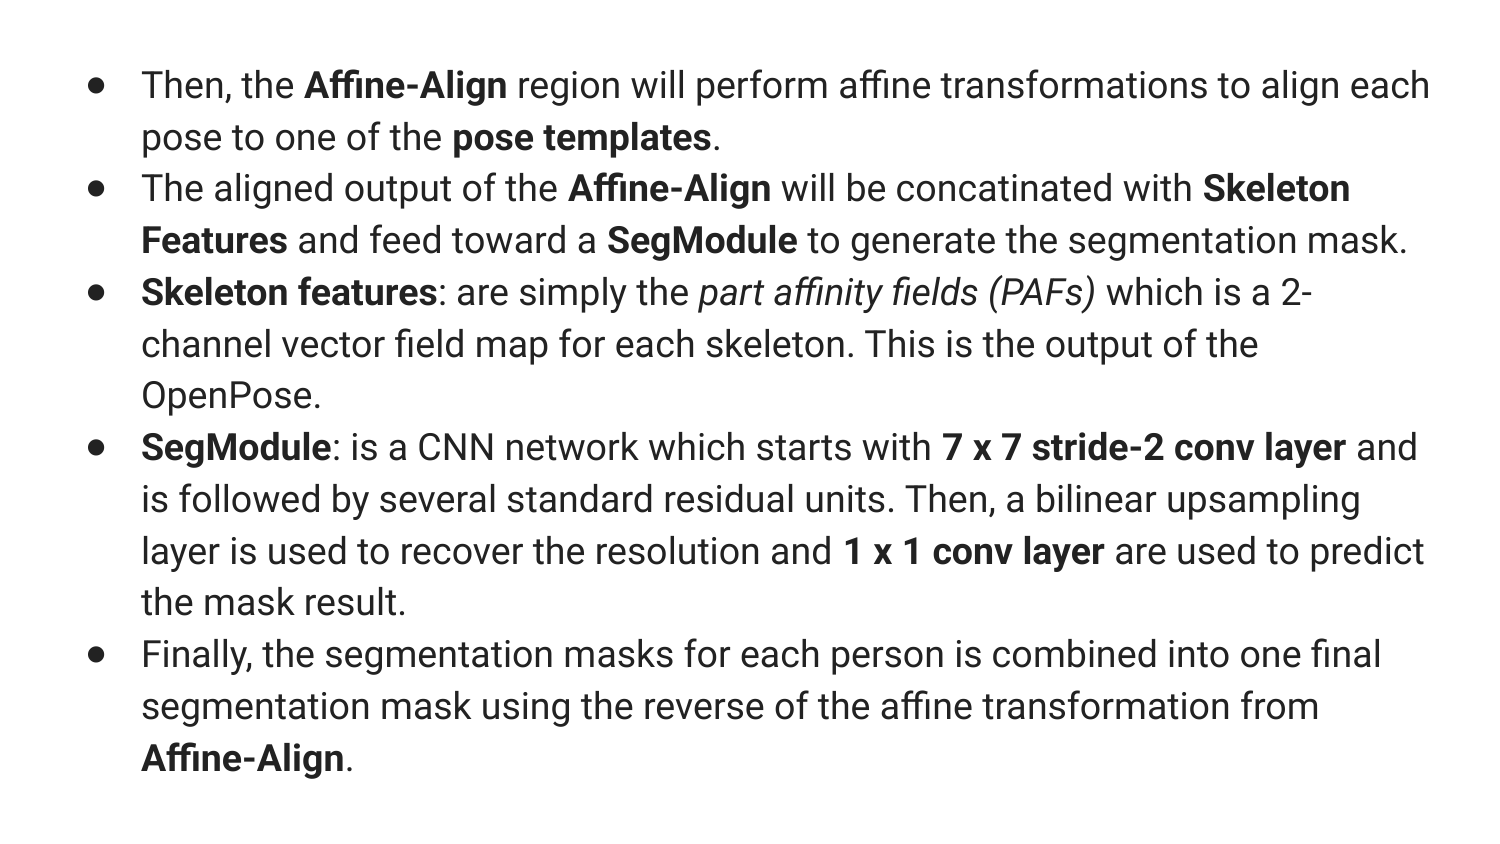

Then, the Affine-Align region will perform affine transformations to align each pose to one of the pose templates.
The aligned output of the Affine-Align will be concatinated with Skeleton Features and feed toward a SegModule to generate the segmentation mask.
Skeleton features: are simply the part affinity fields (PAFs) which is a 2-channel vector field map for each skeleton. This is the output of the OpenPose.
SegModule: is a CNN network which starts with 7 x 7 stride-2 conv layer and is followed by several standard residual units. Then, a bilinear upsampling layer is used to recover the resolution and 1 x 1 conv layer are used to predict the mask result.
Finally, the segmentation masks for each person is combined into one final segmentation mask using the reverse of the affine transformation from Affine-Align.

#